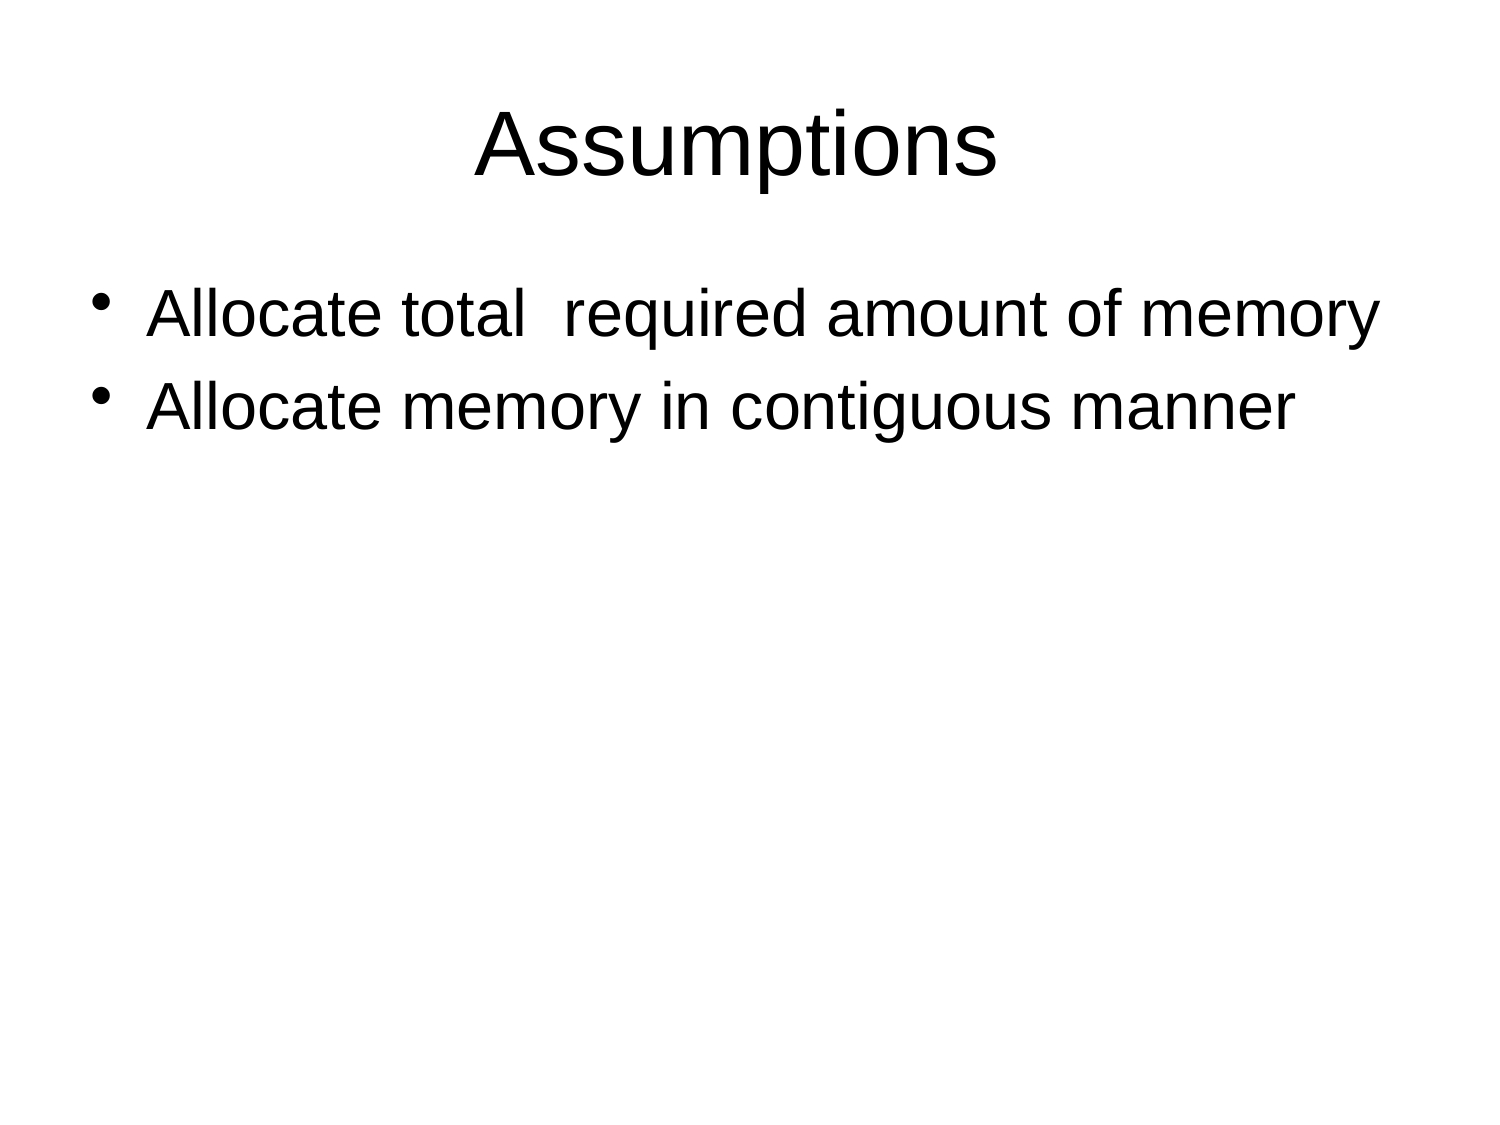

# Assumptions
Allocate total  required amount of memory
Allocate memory in contiguous manner